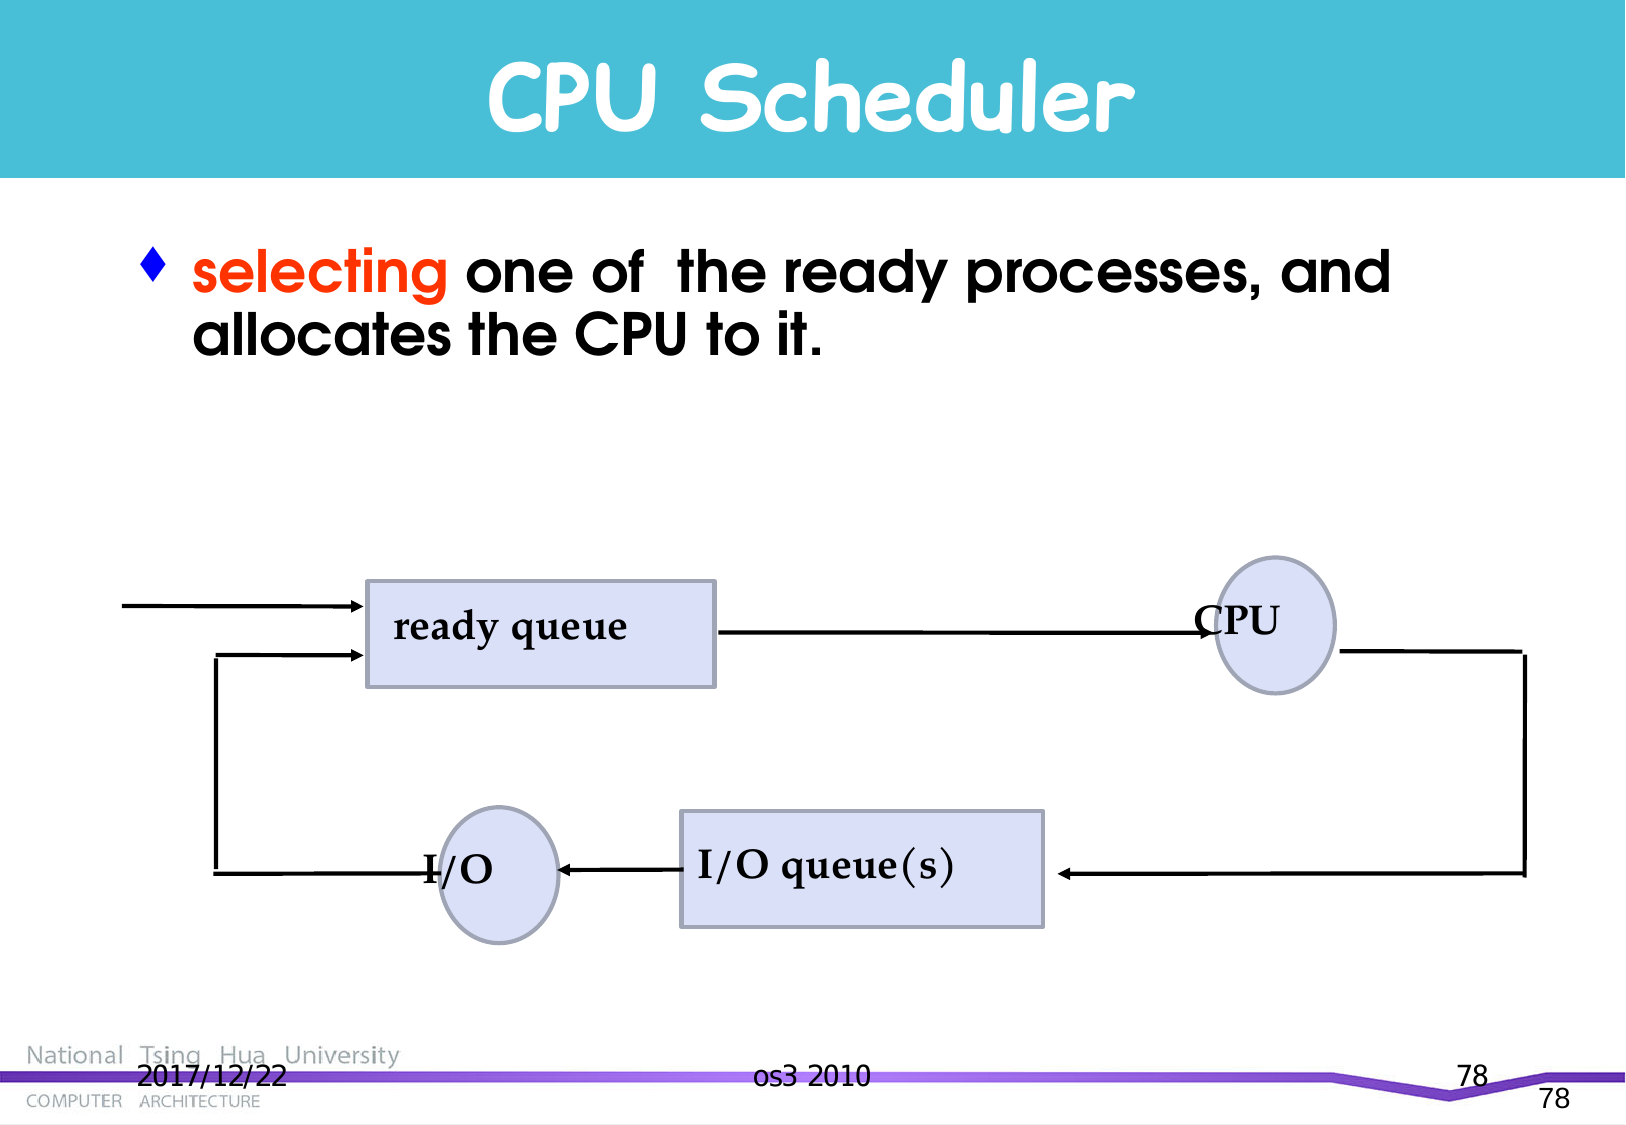

# CPU Scheduler
selecting one of  the ready processes, and allocates the CPU to it.

CPU
ready queue

I/O queue(s)
I/O

2017/12/22
os3 2010
78
78